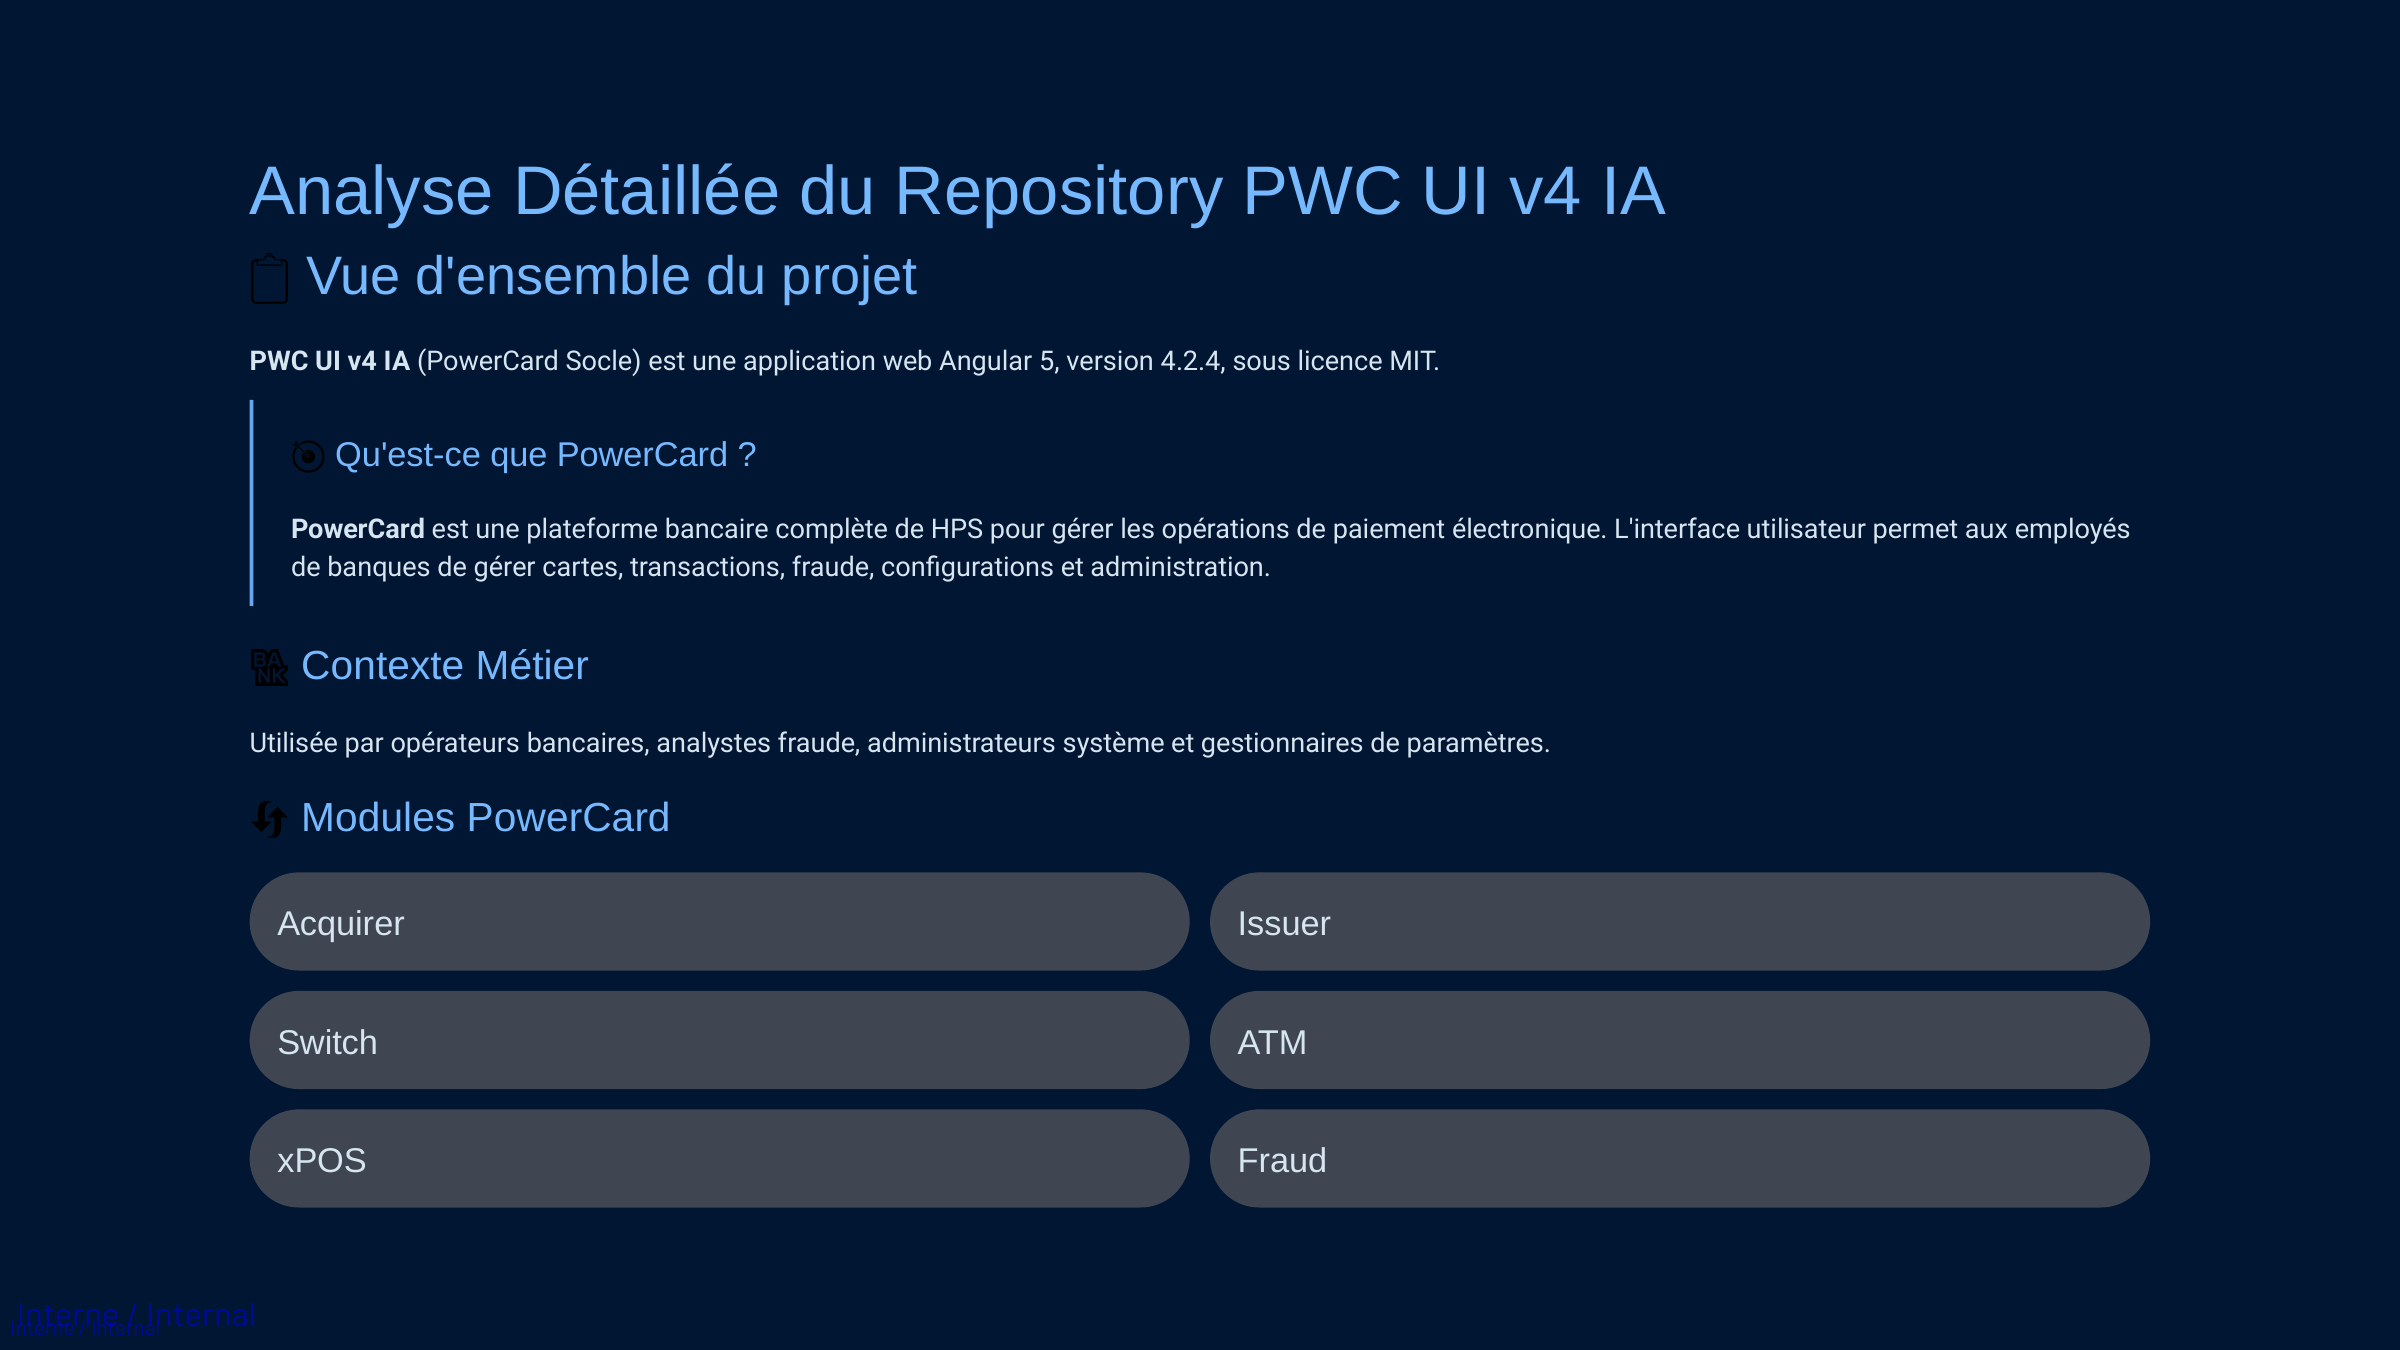

Analyse Détaillée du Repository PWC UI v4 IA
📋 Vue d'ensemble du projet
PWC UI v4 IA (PowerCard Socle) est une application web Angular 5, version 4.2.4, sous licence MIT.

🎯 Qu'est-ce que PowerCard ?
PowerCard est une plateforme bancaire complète de HPS pour gérer les opérations de paiement électronique. L'interface utilisateur permet aux employés de banques de gérer cartes, transactions, fraude, configurations et administration.
🏦 Contexte Métier
Utilisée par opérateurs bancaires, analystes fraude, administrateurs système et gestionnaires de paramètres.
🔄 Modules PowerCard

Acquirer
Issuer

Switch
ATM

xPOS
Fraud